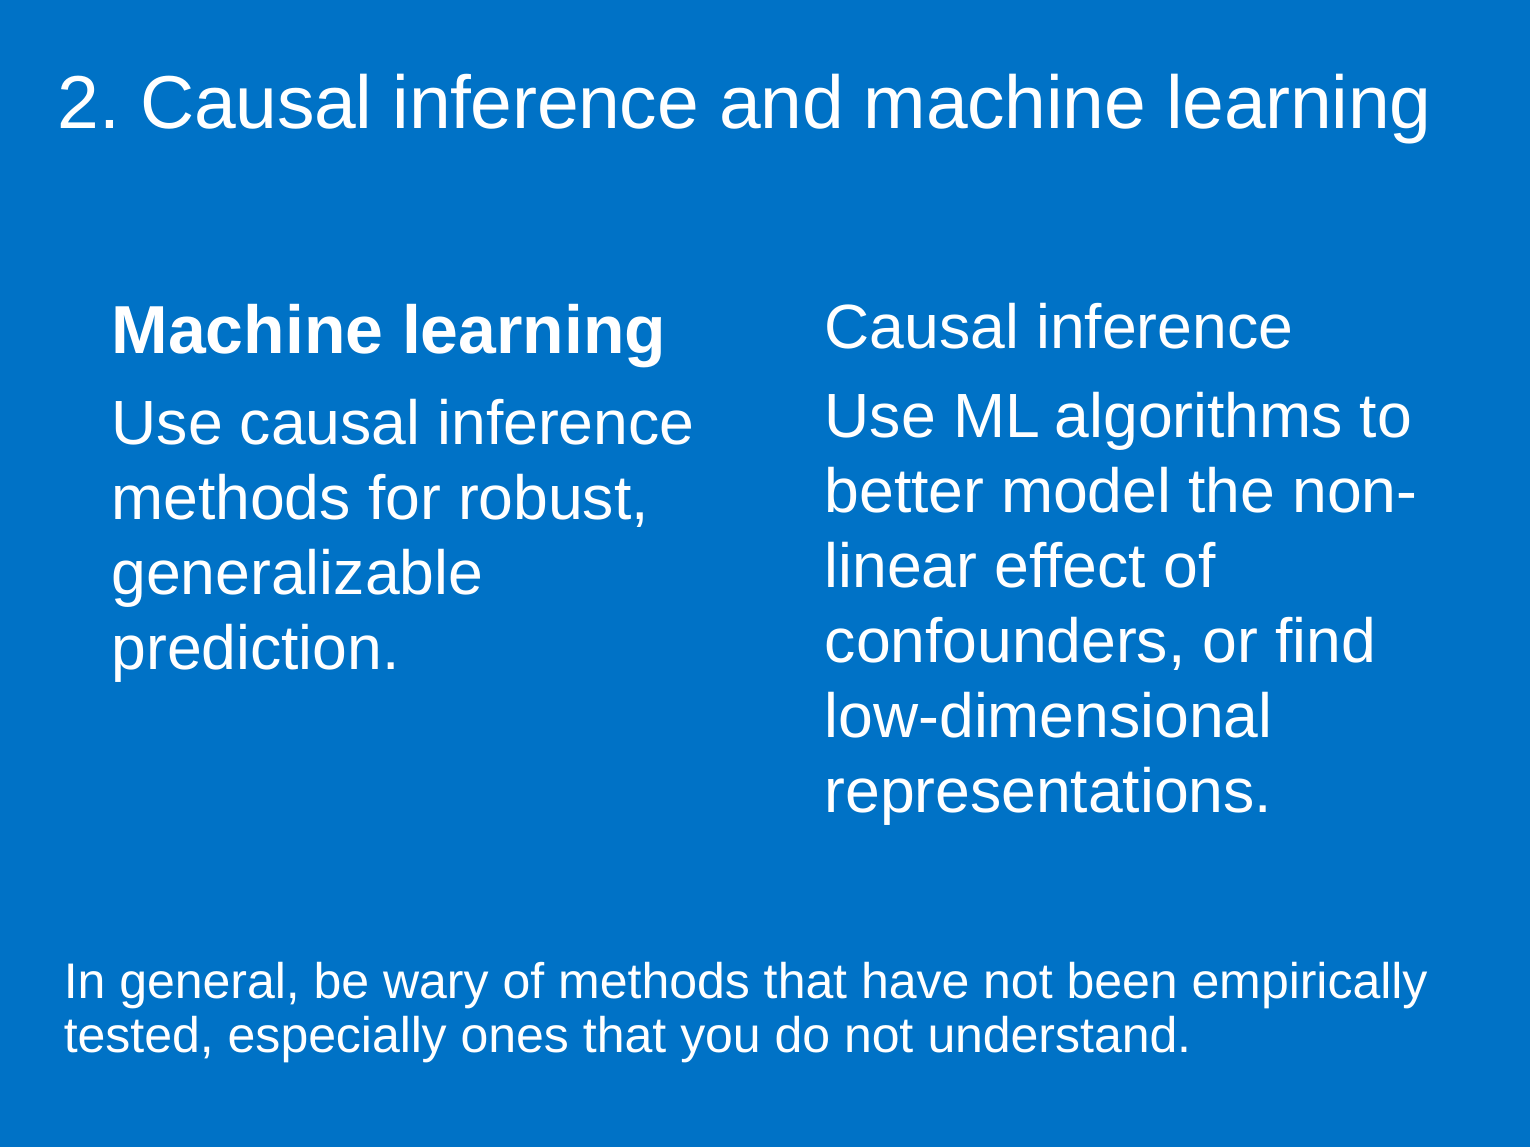

# 2. Causal inference and machine learning
Causal inference
Use ML algorithms to better model the non-linear effect of confounders, or find    low-dimensional representations.
Machine learning
Use causal inference methods for robust, generalizable prediction.
In general, be wary of methods that have not been empirically tested, especially ones that you do not understand.